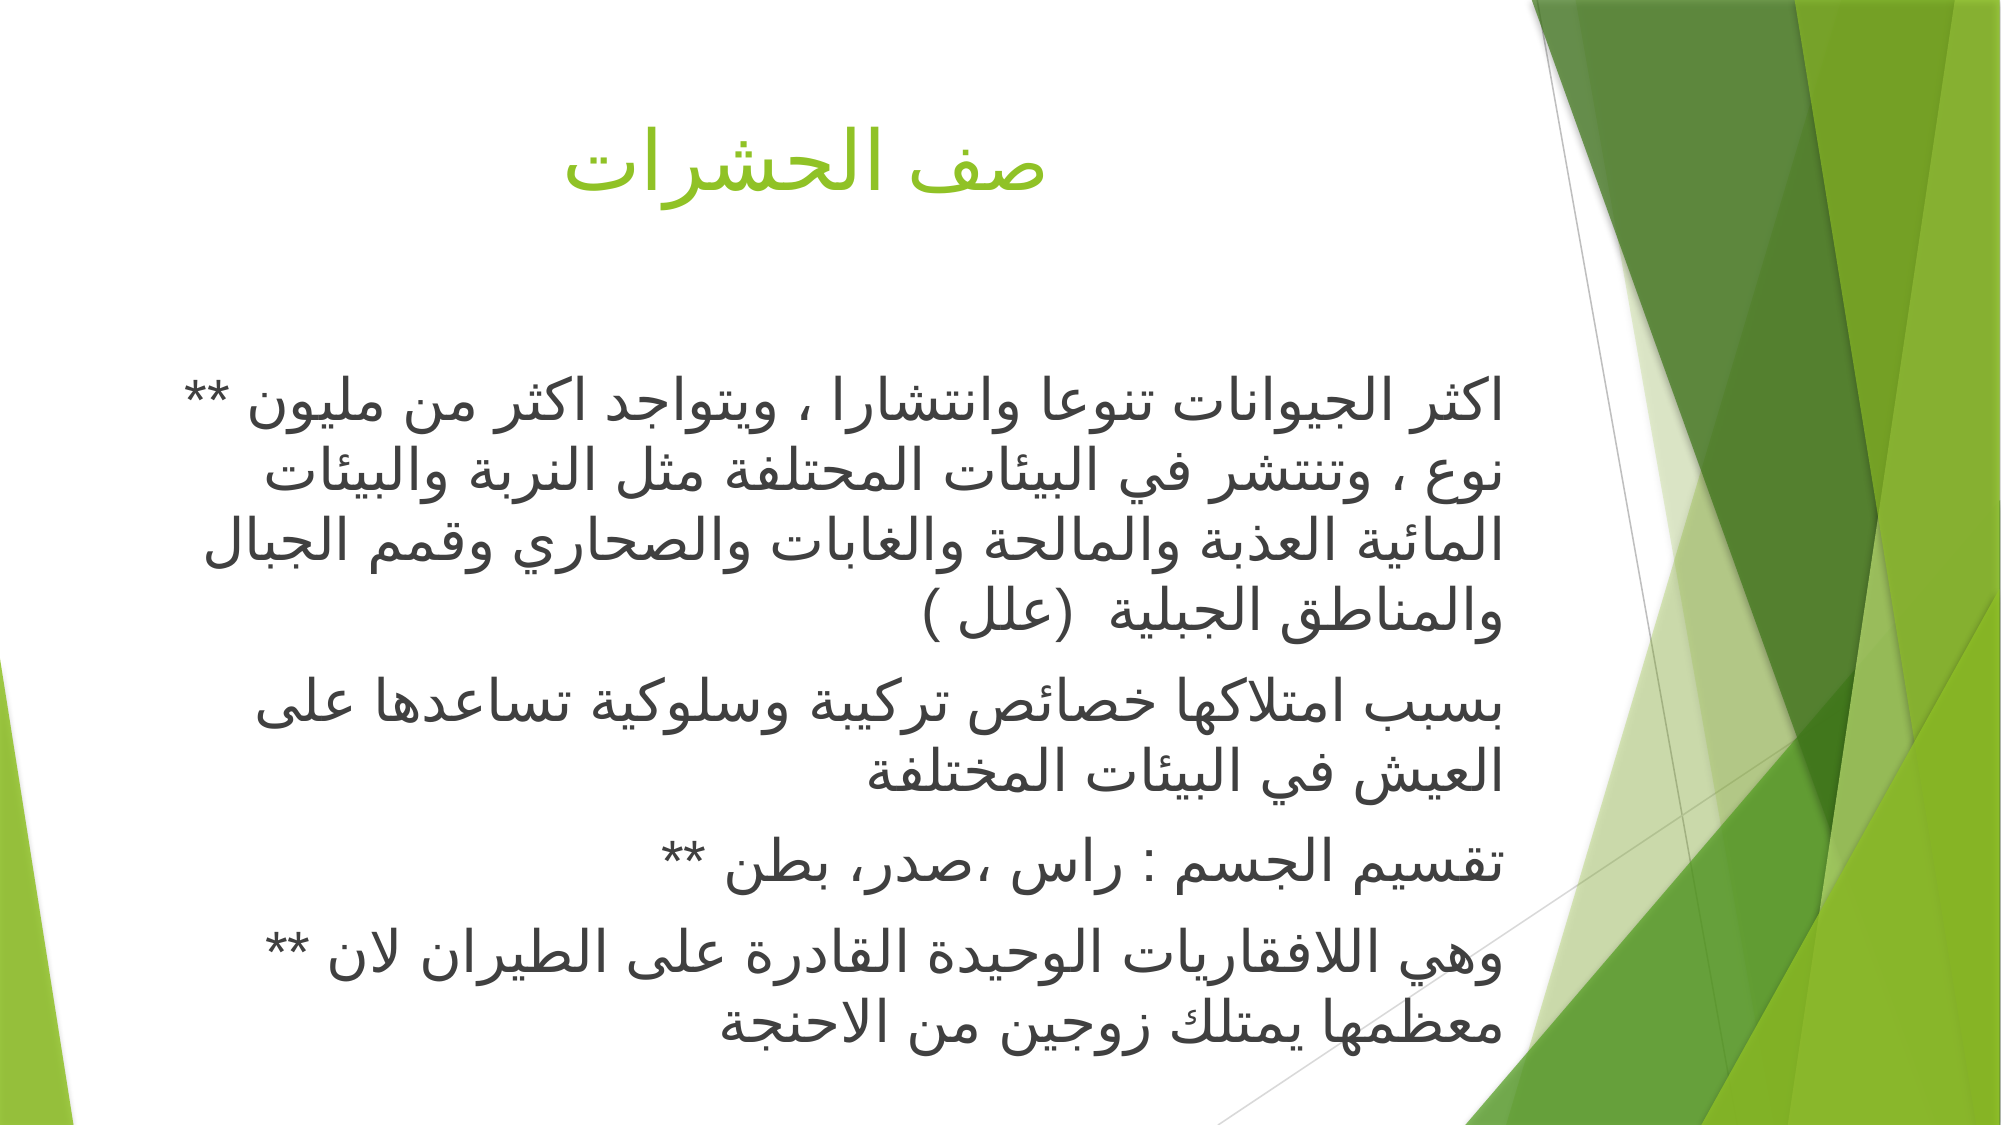

# صف الحشرات
** اكثر الجيوانات تنوعا وانتشارا ، ويتواجد اكثر من مليون نوع ، وتنتشر في البيئات المحتلفة مثل النربة والبيئات المائية العذبة والمالحة والغابات والصحاري وقمم الجبال والمناطق الجبلية  (علل )
بسبب امتلاكها خصائص تركيبة وسلوكية تساعدها على العيش في البيئات المختلفة
** تقسيم الجسم : راس ،صدر، بطن
 ** وهي اللافقاريات الوحيدة القادرة على الطيران لان معظمها يمتلك زوجين من الاحنجة